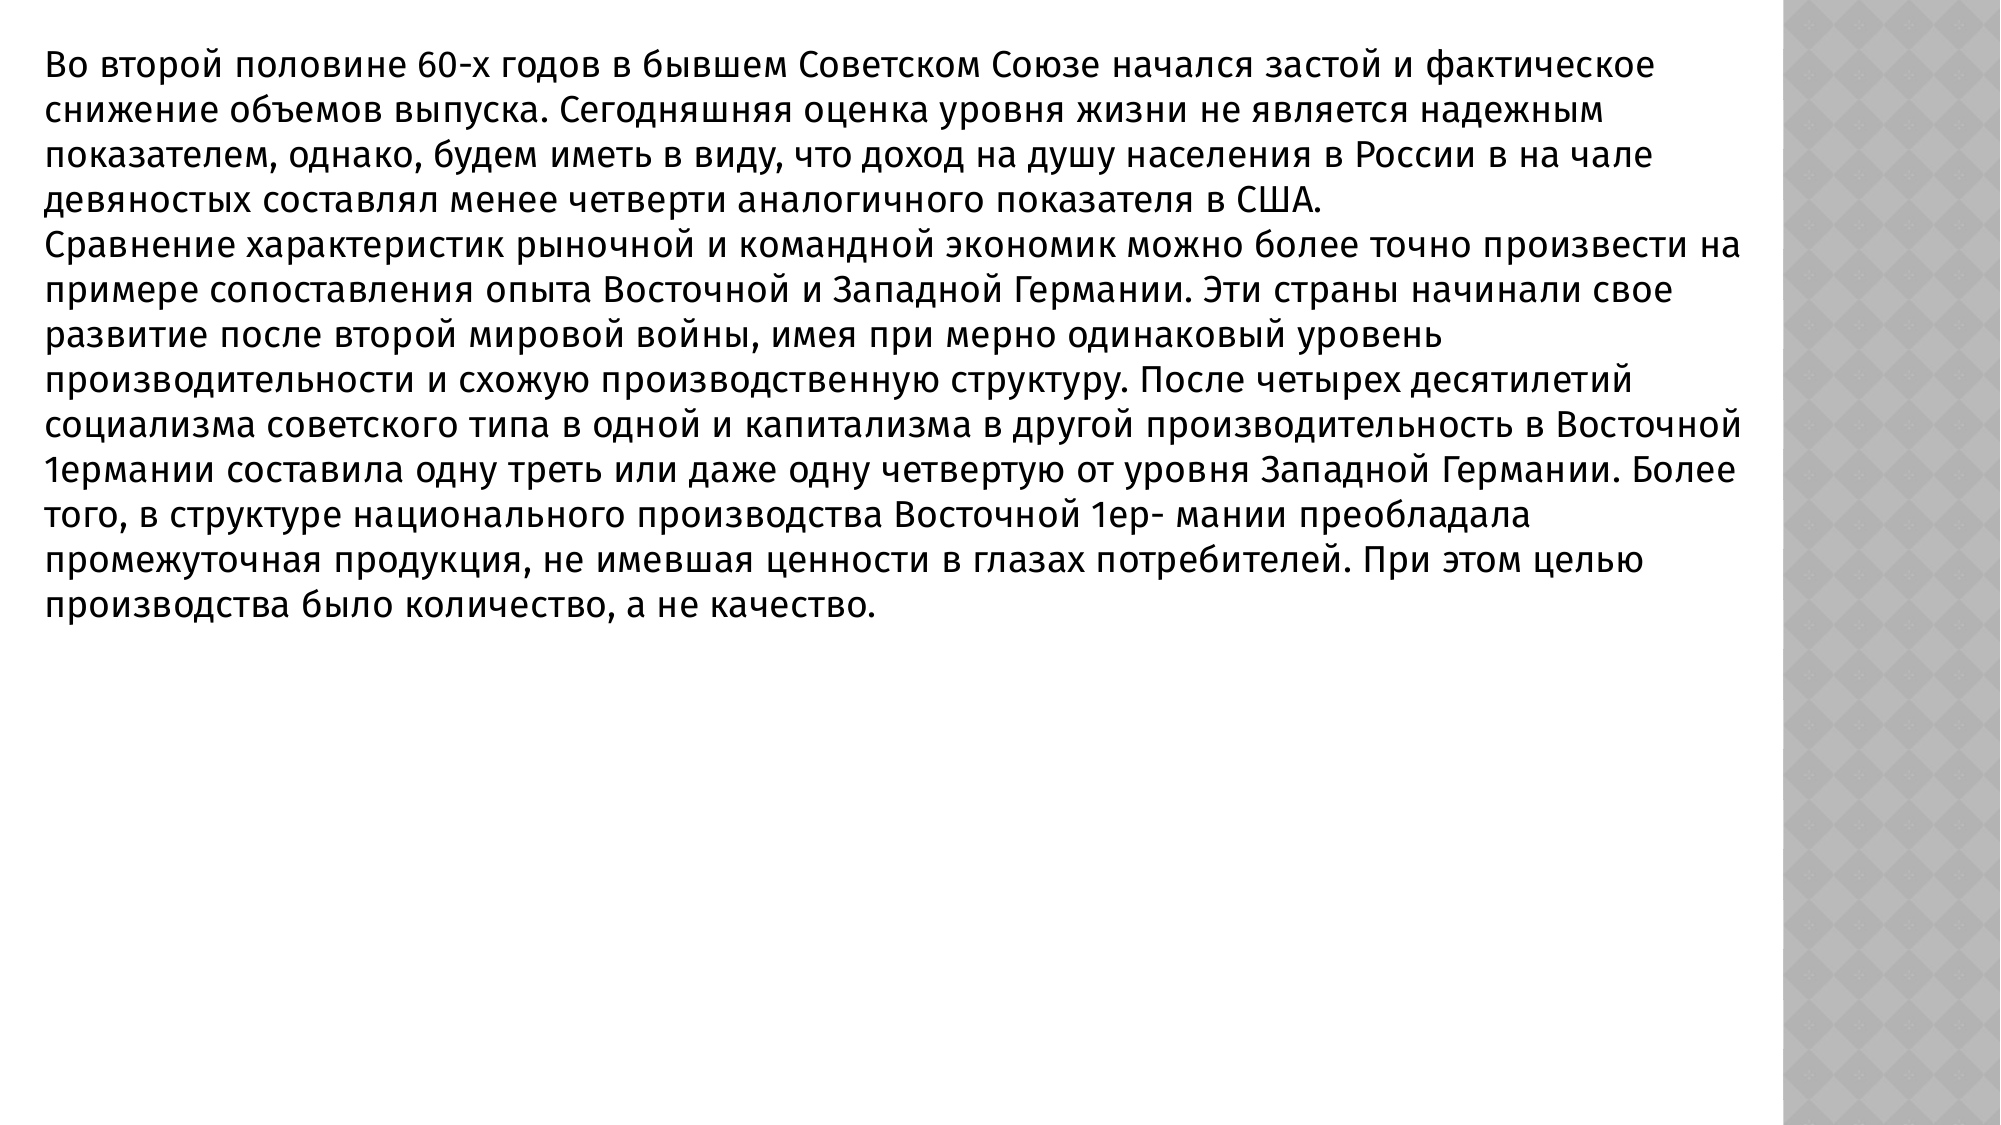

Во второй половине 60-х годов в бывшем Советском Союзе начался застой и фактическое снижение объемов выпуска. Сегодняшняя оценка уровня жизни не является надежным показателем, однако, будем иметь в виду, что доход на душу населения в России в на чале девяностых составлял менее четверти аналогичного показателя в США.
Сравнение характеристик рыночной и командной экономик можно более точно произвести на примере сопоставления опыта Восточной и Западной Германии. Эти страны начинали свое развитие после второй мировой войны, имея при мерно одинаковый уровень производительности и схожую производственную структуру. После четырех десятилетий социализма советского типа в одной и капитализма в другой производительность в Восточной 1ермании составила одну треть или даже одну четвертую от уровня Западной Германии. Более того, в структуре национального производства Восточной 1ер- мании преобладала промежуточная продукция, не имевшая ценности в глазах потребителей. При этом целью производства было количество, а не качество.